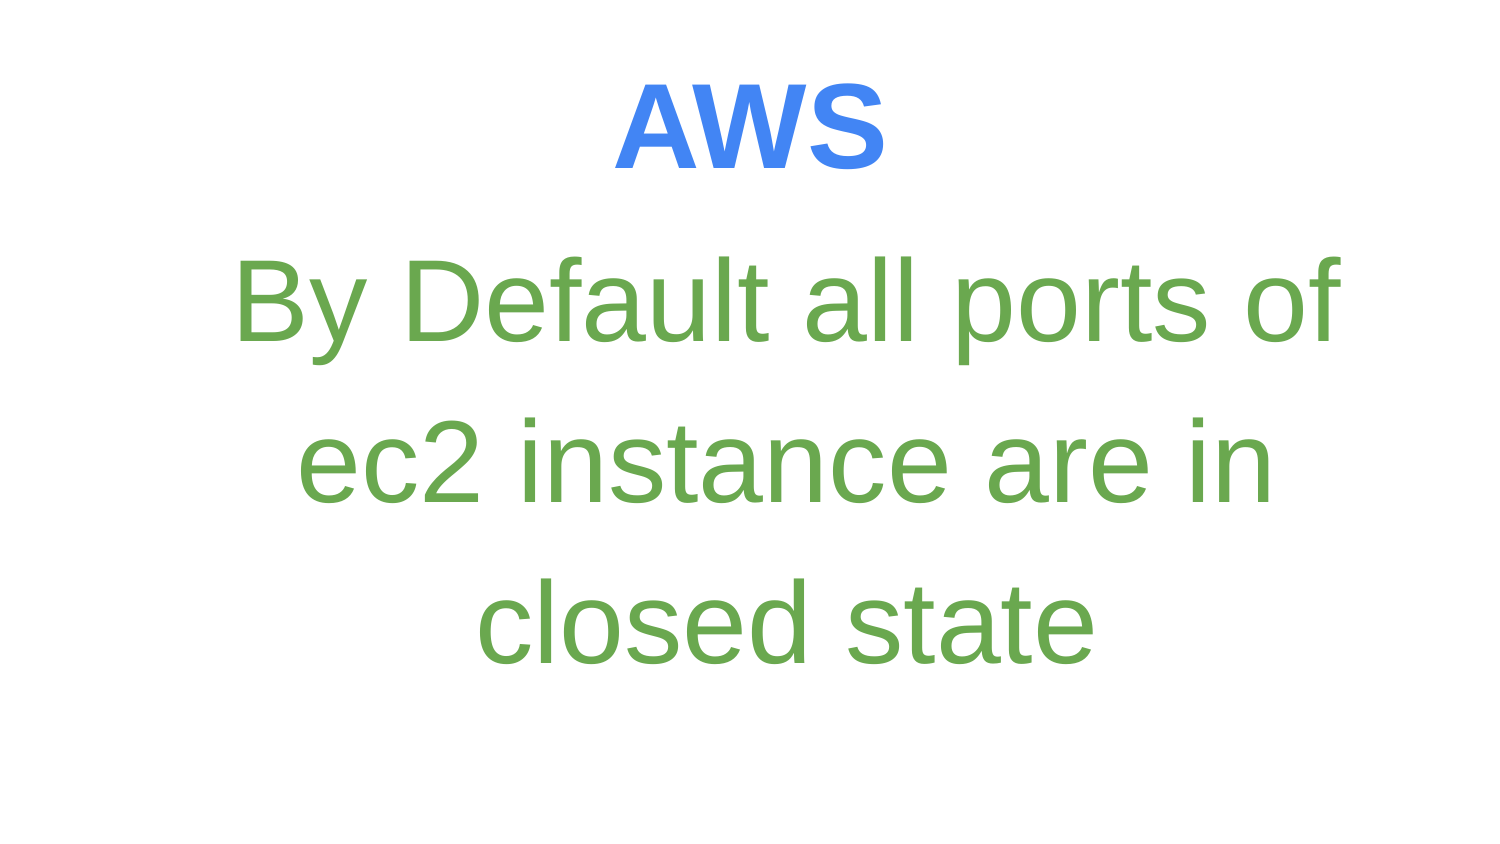

# AWS
By Default all ports of ec2 instance are in closed state